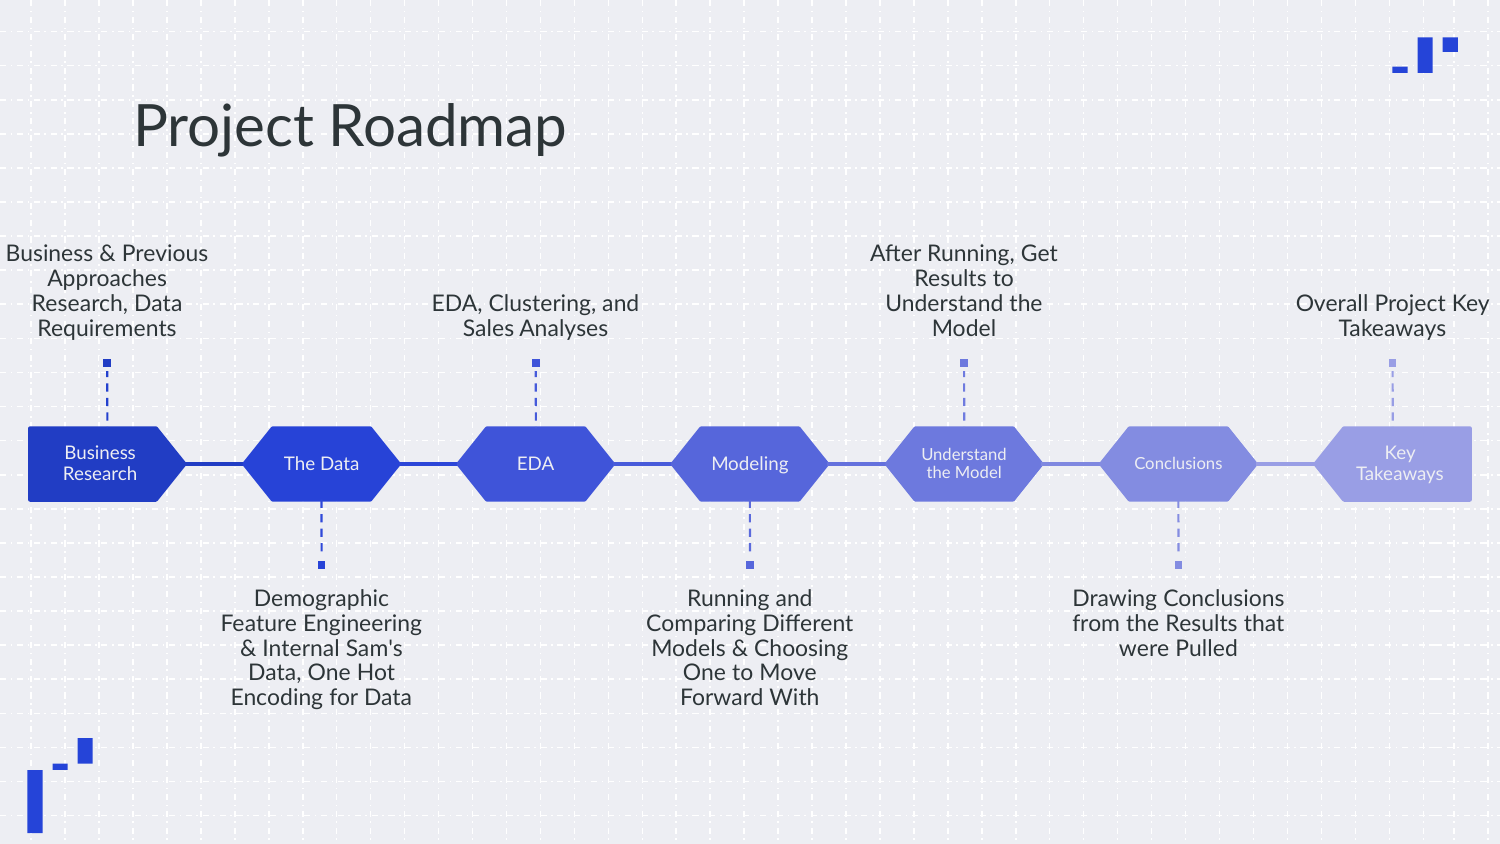

# Project Roadmap
Business Research
Business & Previous Approaches Research, Data Requirements
The Data
Demographic Feature Engineering & Internal Sam's Data, One Hot Encoding for Data
EDA
EDA, Clustering, and Sales Analyses
Modeling
Running and Comparing Different Models & Choosing One to Move Forward With
Understand the Model
After Running, Get Results to Understand the Model
Conclusions
Drawing Conclusions from the Results that were Pulled
Key Takeaways
Overall Project Key Takeaways